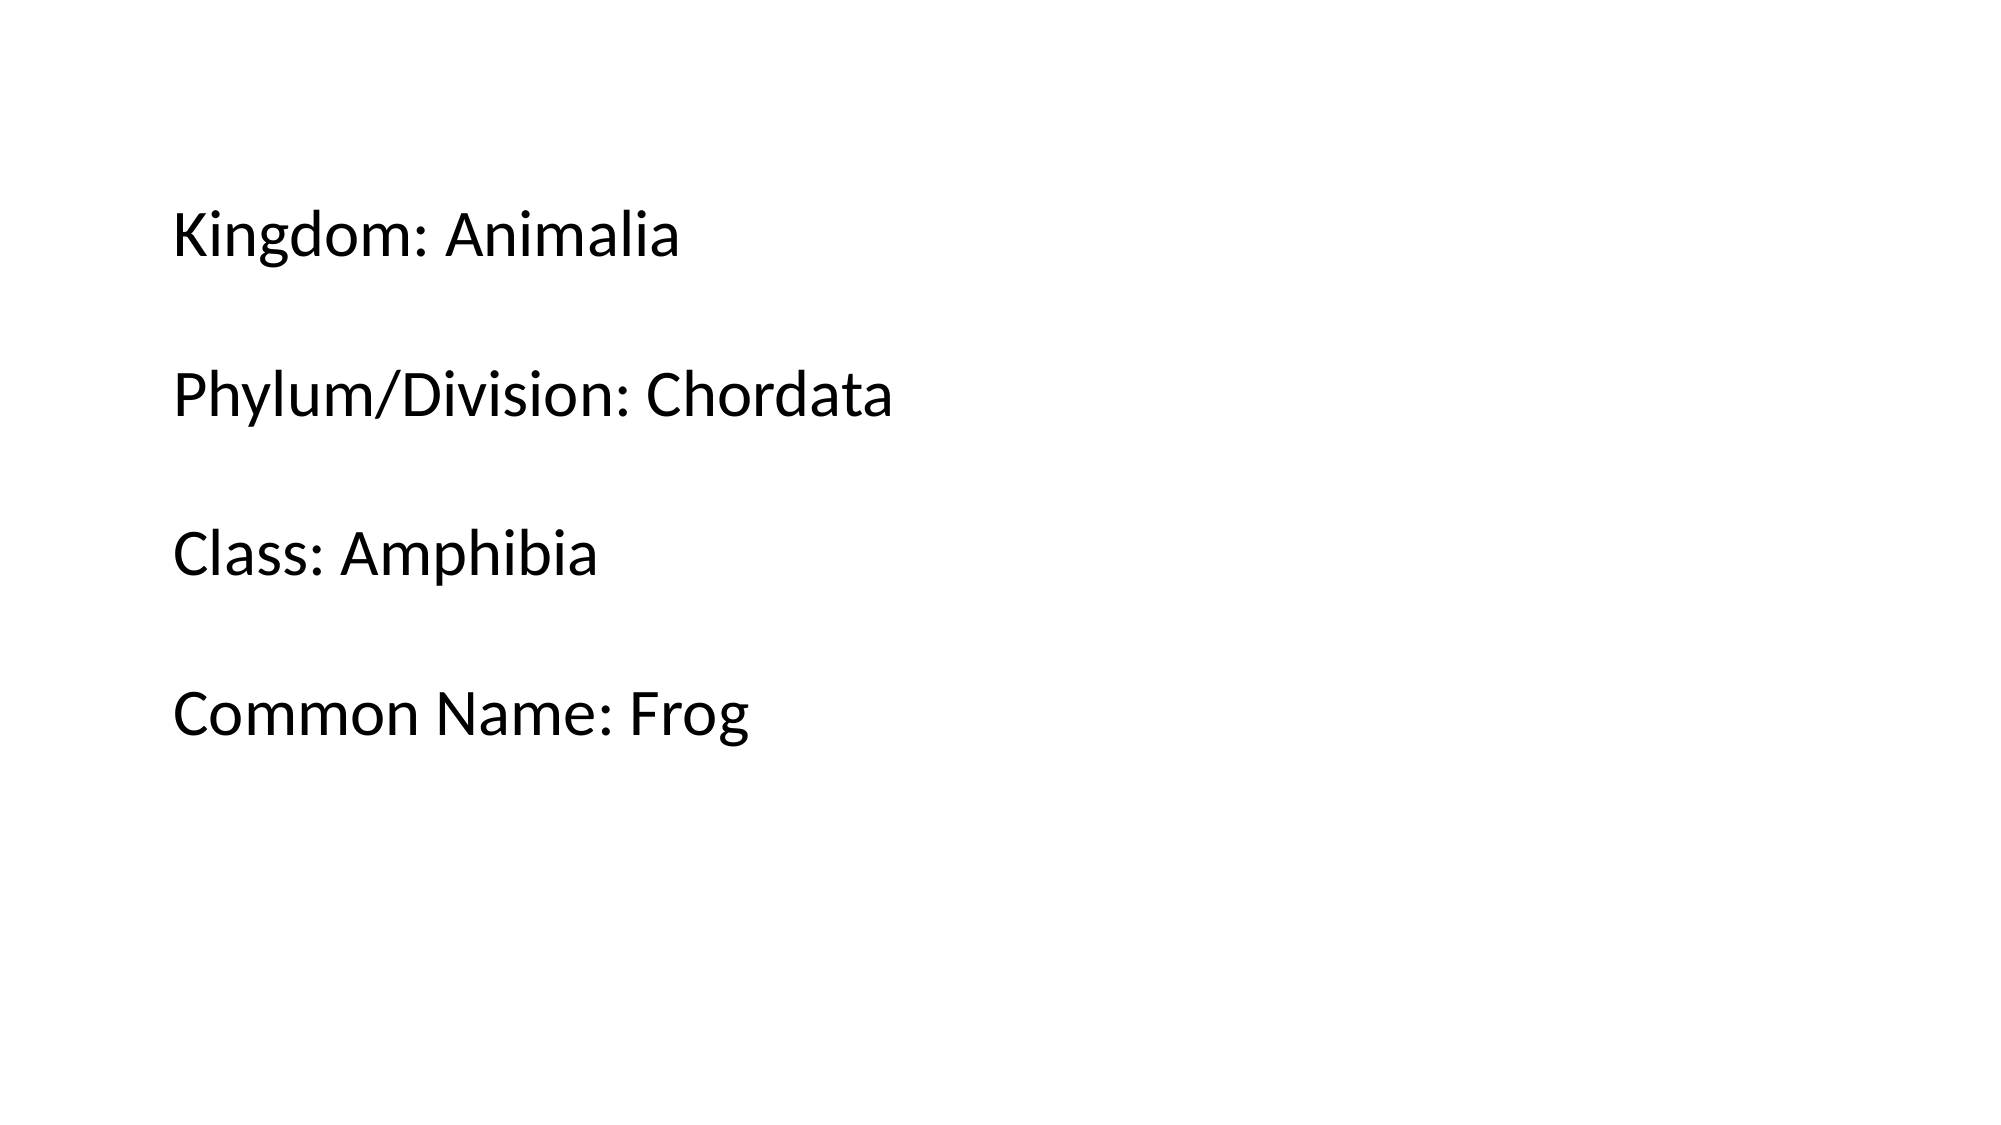

Kingdom: Animalia

Phylum/Division: Chordata

Class: Amphibia

Common Name: Frog